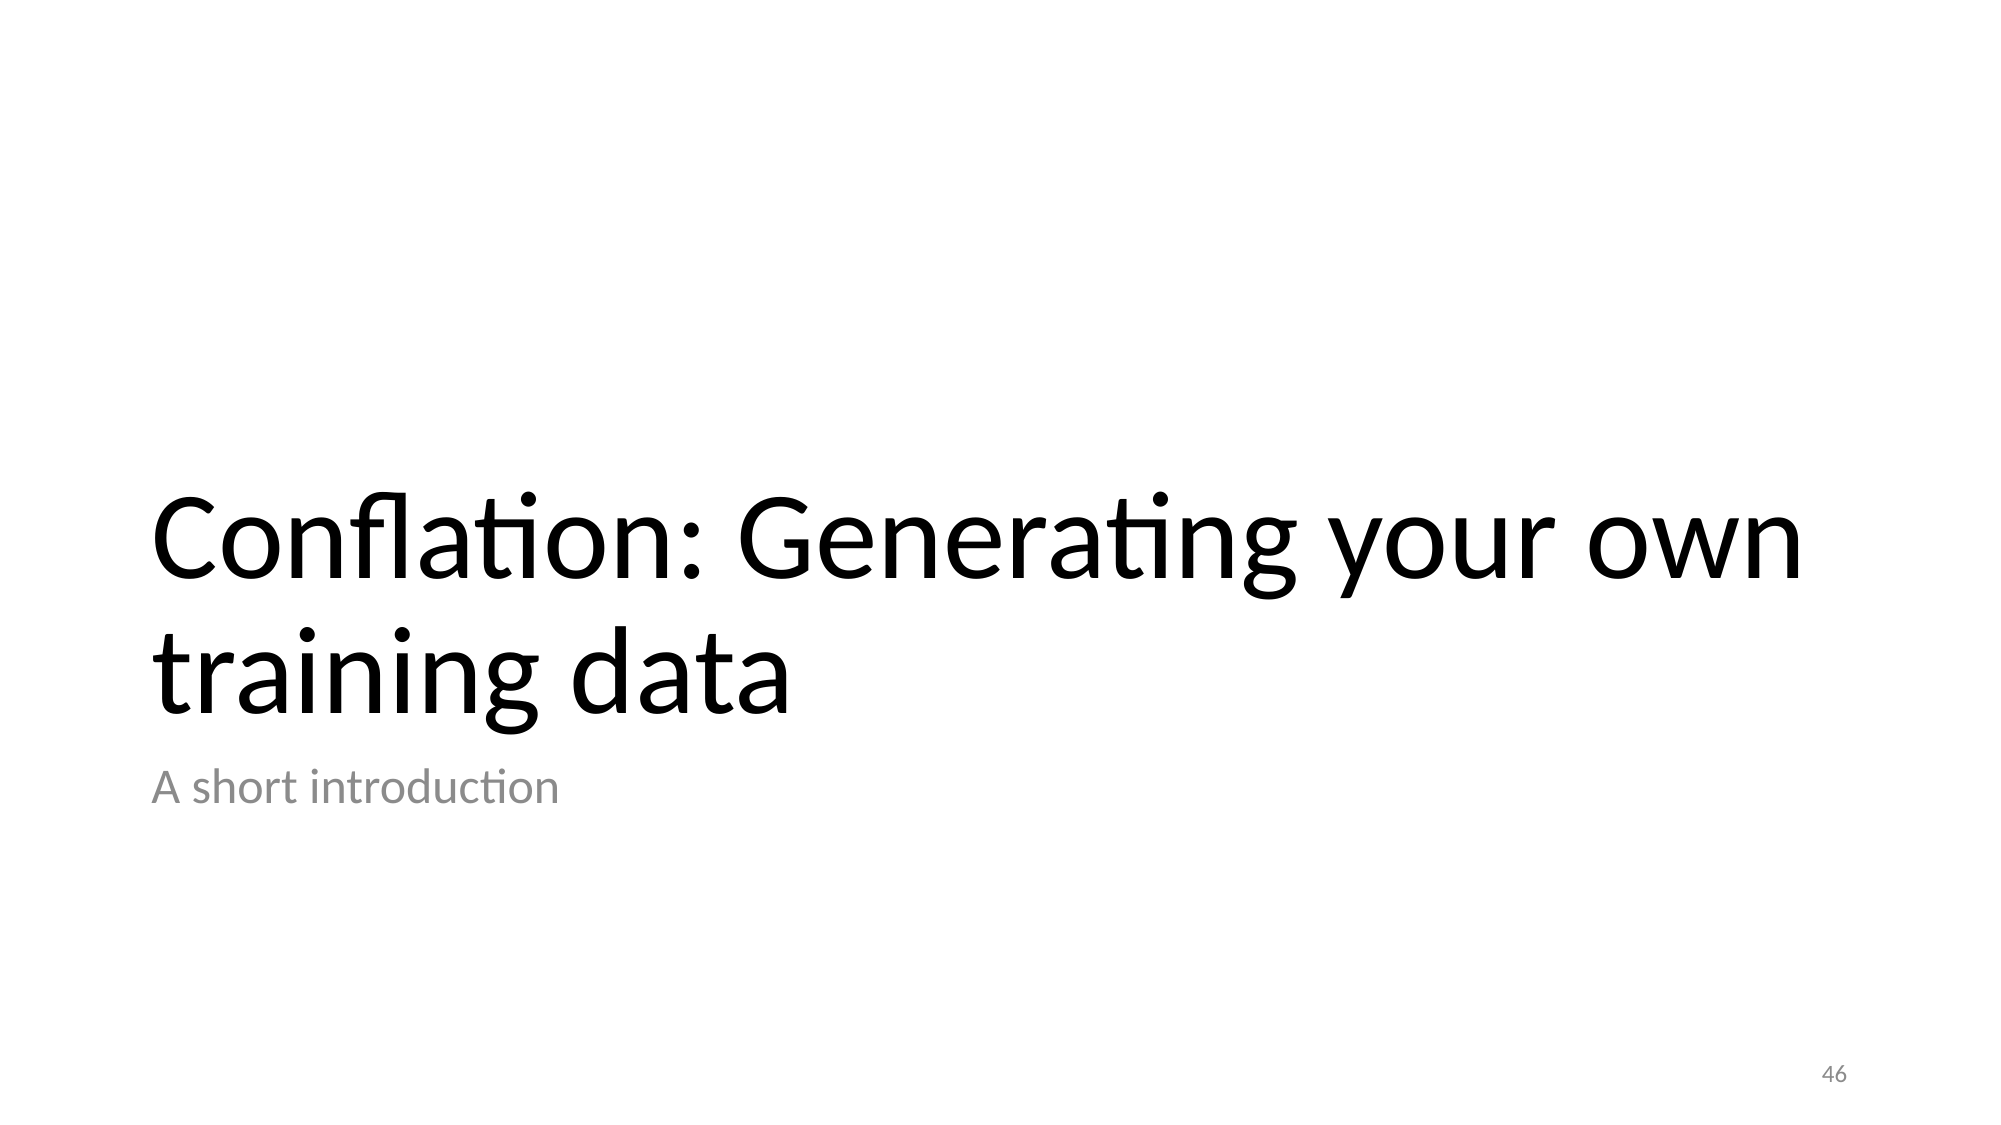

# Conflation: Generating your own training data
A short introduction
46